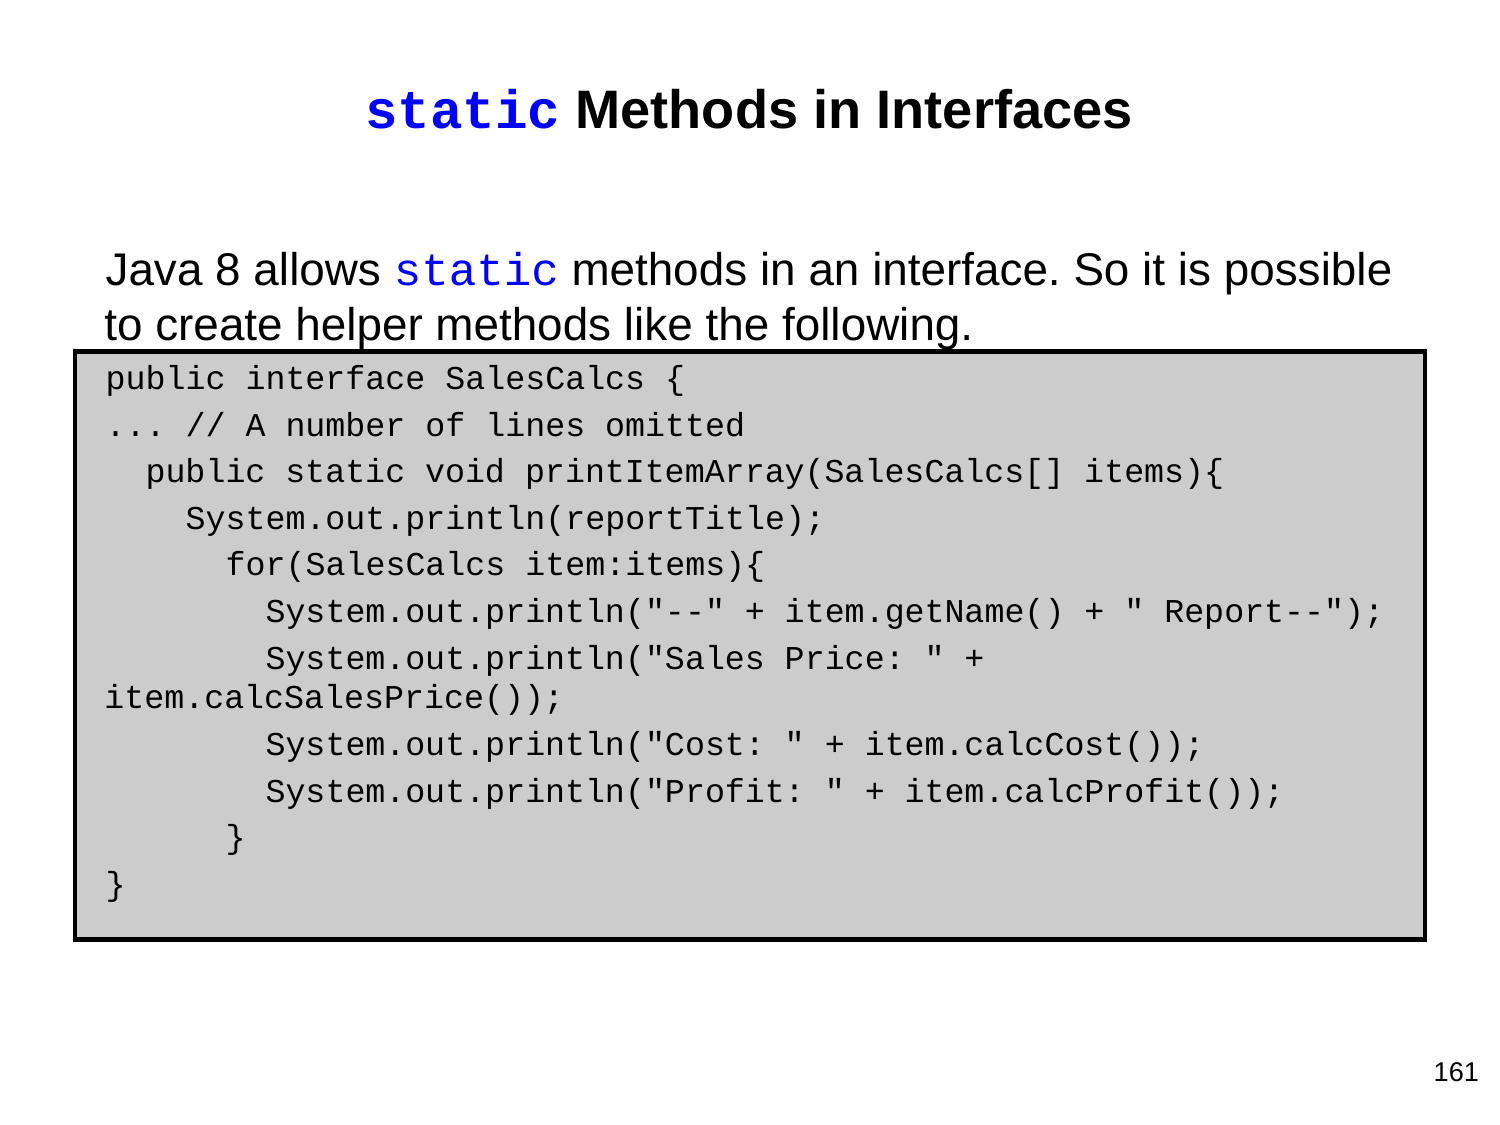

# static Methods in Interfaces
Java 8 allows static methods in an interface. So it is possible to create helper methods like the following.
public interface SalesCalcs {
... // A number of lines omitted
  public static void printItemArray(SalesCalcs[] items){
    System.out.println(reportTitle);
      for(SalesCalcs item:items){
        System.out.println("--" + item.getName() + " Report--");
        System.out.println("Sales Price: " + item.calcSalesPrice());
        System.out.println("Cost: " + item.calcCost());
        System.out.println("Profit: " + item.calcProfit());
      }
}

161